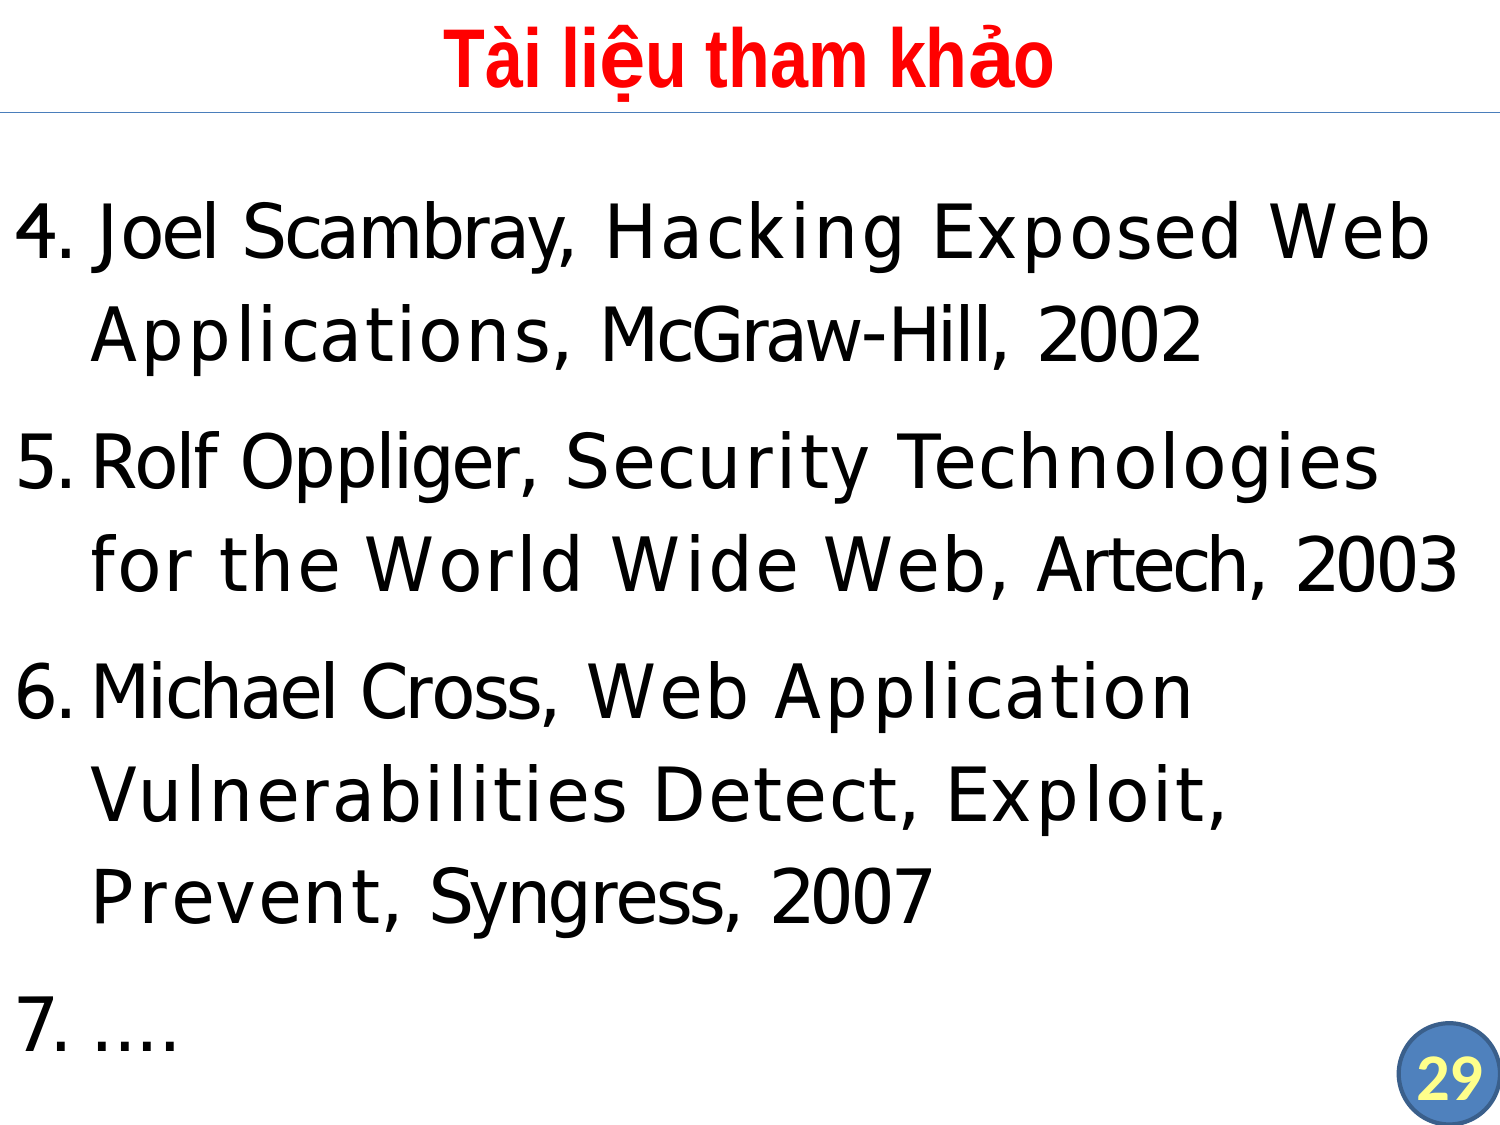

# Tài liệu tham khảo
Joel Scambray, Hacking Exposed Web Applications, McGraw-Hill, 2002
Rolf Oppliger, Security Technologies for the World Wide Web, Artech, 2003
Michael Cross, Web Application Vulnerabilities Detect, Exploit, Prevent, Syngress, 2007
....
29